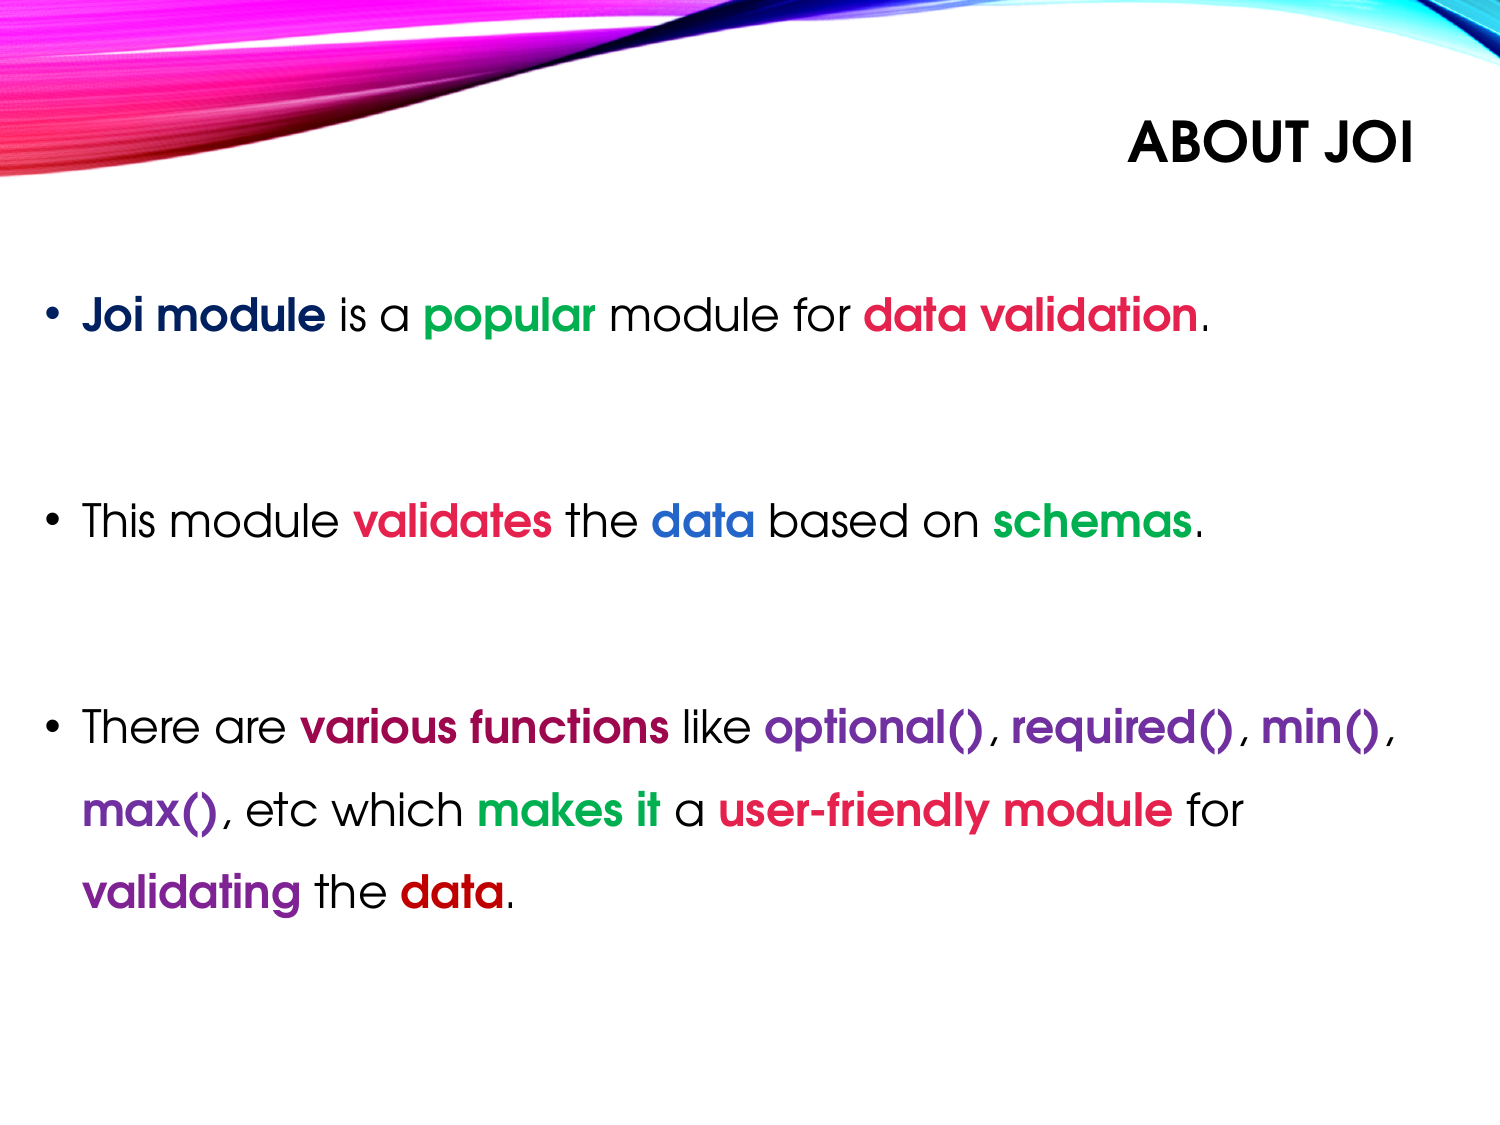

# About Joi
Joi module is a popular module for data validation.

This module validates the data based on schemas.

There are various functions like optional(), required(), min(), max(), etc which makes it a user-friendly module for validating the data.